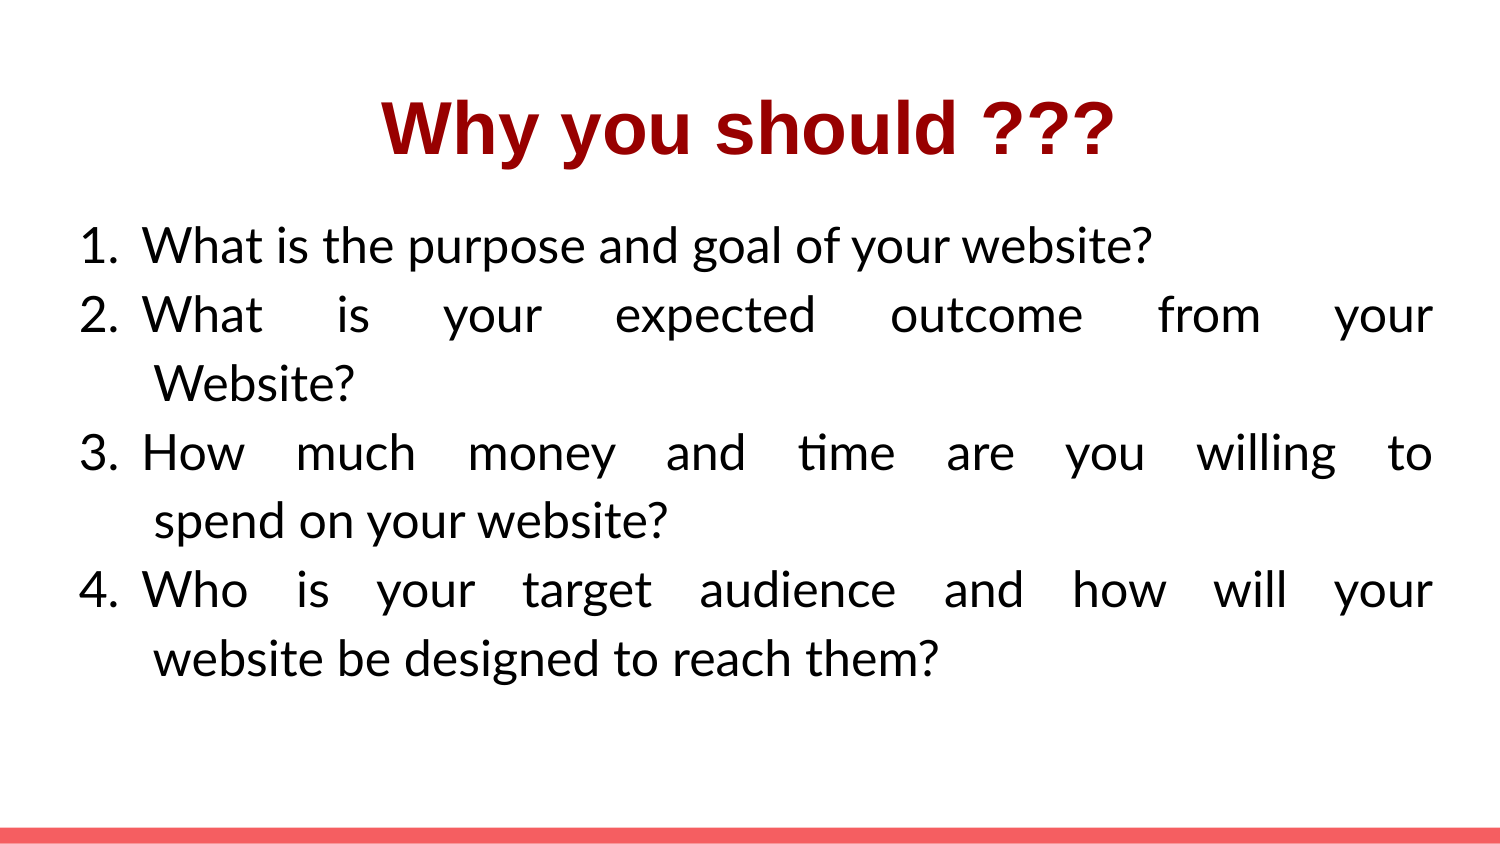

# Why you should ???
What is the purpose and goal of your website?
What is your expected outcome from your
 Website?
How much money and time are you willing to
 spend on your website?
Who is your target audience and how will your
 website be designed to reach them?